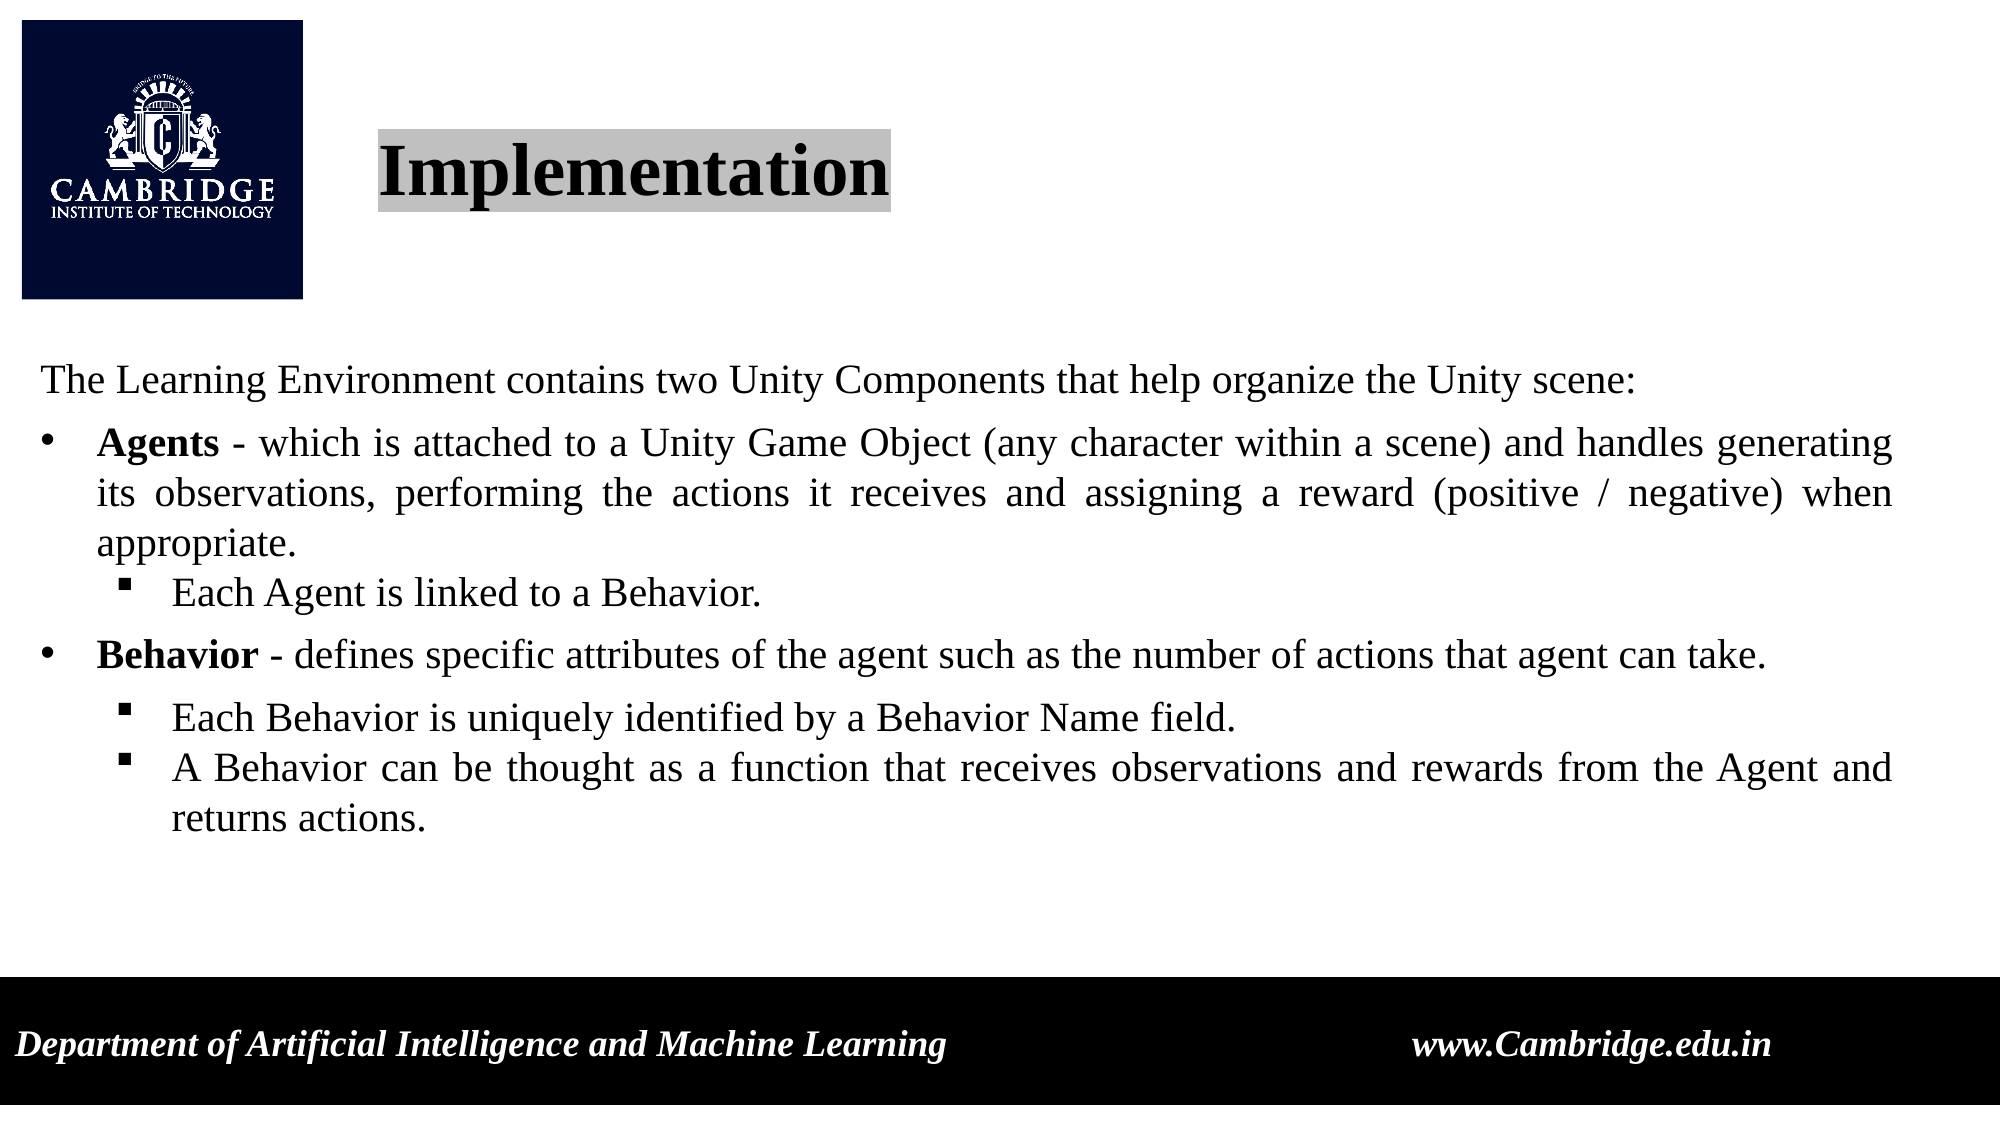

Implementation
The Learning Environment contains two Unity Components that help organize the Unity scene:
Agents - which is attached to a Unity Game Object (any character within a scene) and handles generating its observations, performing the actions it receives and assigning a reward (positive / negative) when appropriate.
Each Agent is linked to a Behavior.
Behavior - defines specific attributes of the agent such as the number of actions that agent can take.
Each Behavior is uniquely identified by a Behavior Name field.
A Behavior can be thought as a function that receives observations and rewards from the Agent and returns actions.
Department of Artificial Intelligence and Machine Learning                                                 www.Cambridge.edu.in